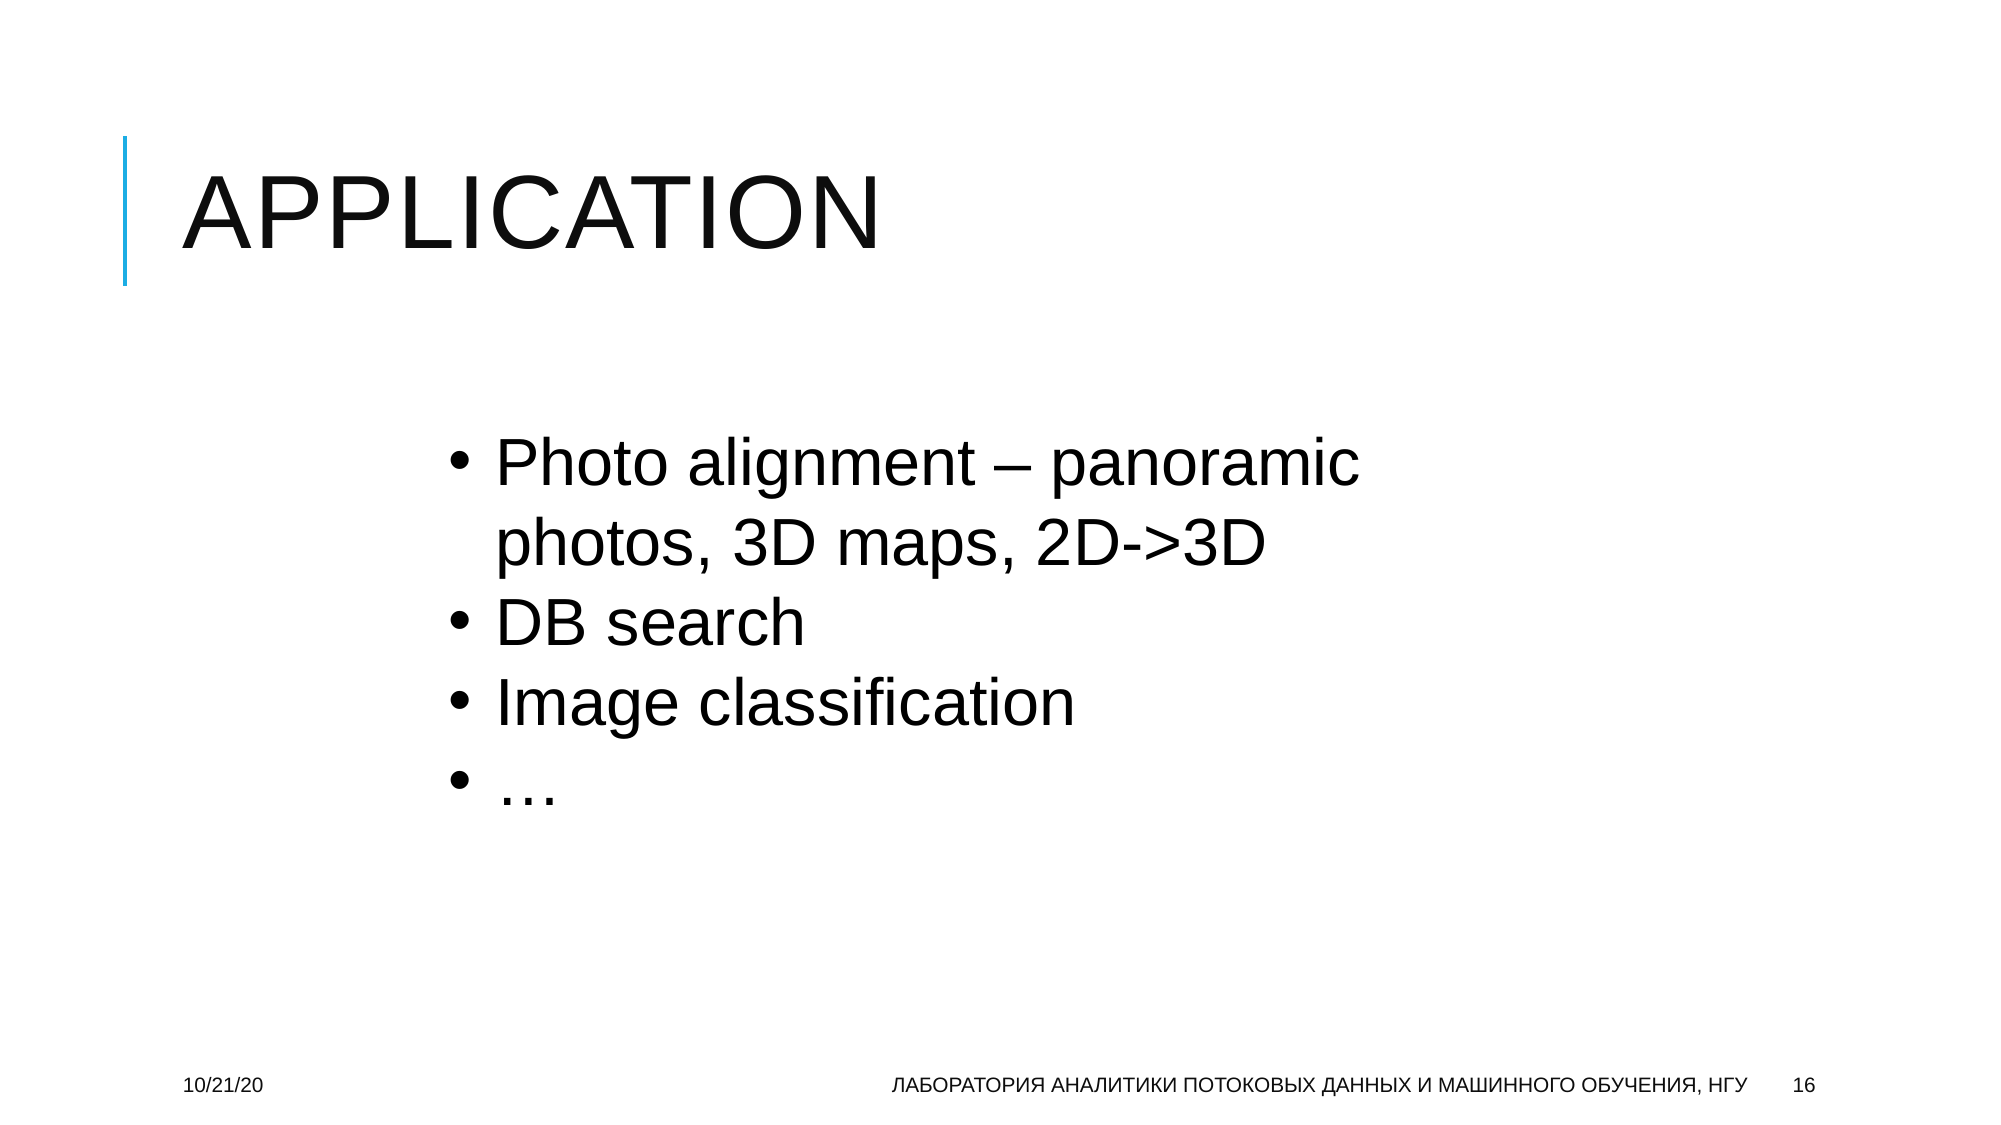

# application
Photo alignment – panoramic photos, 3D maps, 2D->3D
DB search
Image classification
…
10/21/20
Лаборатория аналитики потоковых данных и машинного обучения, НГУ
16